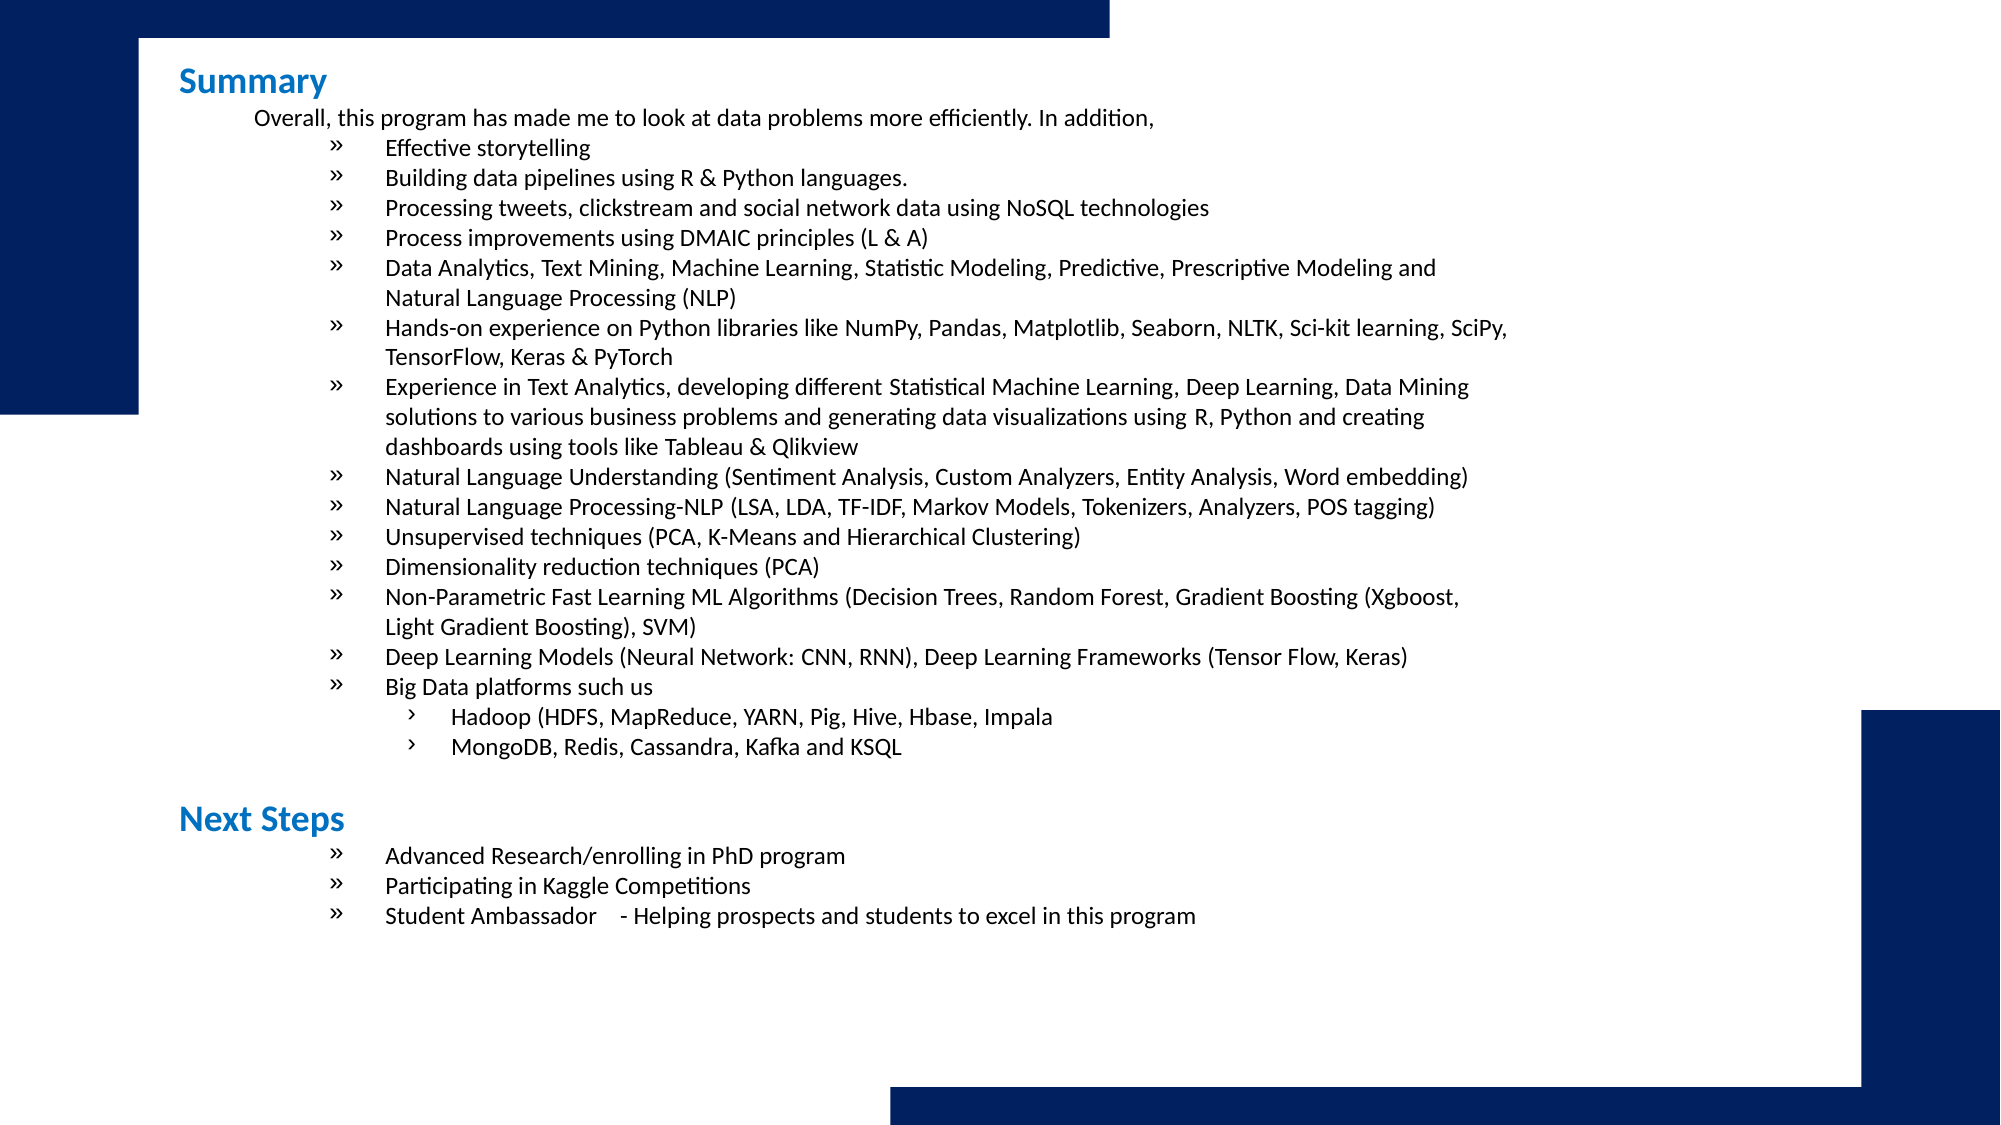

Summary
Overall, this program has made me to look at data problems more efficiently. In addition,
Effective storytelling
Building data pipelines using R & Python languages.
Processing tweets, clickstream and social network data using NoSQL technologies
Process improvements using DMAIC principles (L & A)
Data Analytics, Text Mining, Machine Learning, Statistic Modeling, Predictive, Prescriptive Modeling and Natural Language Processing (NLP)
Hands-on experience on Python libraries like NumPy, Pandas, Matplotlib, Seaborn, NLTK, Sci-kit learning, SciPy, TensorFlow, Keras & PyTorch
Experience in Text Analytics, developing different Statistical Machine Learning, Deep Learning, Data Mining solutions to various business problems and generating data visualizations using R, Python and creating dashboards using tools like Tableau & Qlikview
Natural Language Understanding (Sentiment Analysis, Custom Analyzers, Entity Analysis, Word embedding)
Natural Language Processing-NLP (LSA, LDA, TF-IDF, Markov Models, Tokenizers, Analyzers, POS tagging)
Unsupervised techniques (PCA, K-Means and Hierarchical Clustering)
Dimensionality reduction techniques (PCA)
Non-Parametric Fast Learning ML Algorithms (Decision Trees, Random Forest, Gradient Boosting (Xgboost, Light Gradient Boosting), SVM)
Deep Learning Models (Neural Network: CNN, RNN), Deep Learning Frameworks (Tensor Flow, Keras)
Big Data platforms such us
Hadoop (HDFS, MapReduce, YARN, Pig, Hive, Hbase, Impala
MongoDB, Redis, Cassandra, Kafka and KSQL

Next Steps
Advanced Research/enrolling in PhD program
Participating in Kaggle Competitions
Student Ambassador    - Helping prospects and students to excel in this program